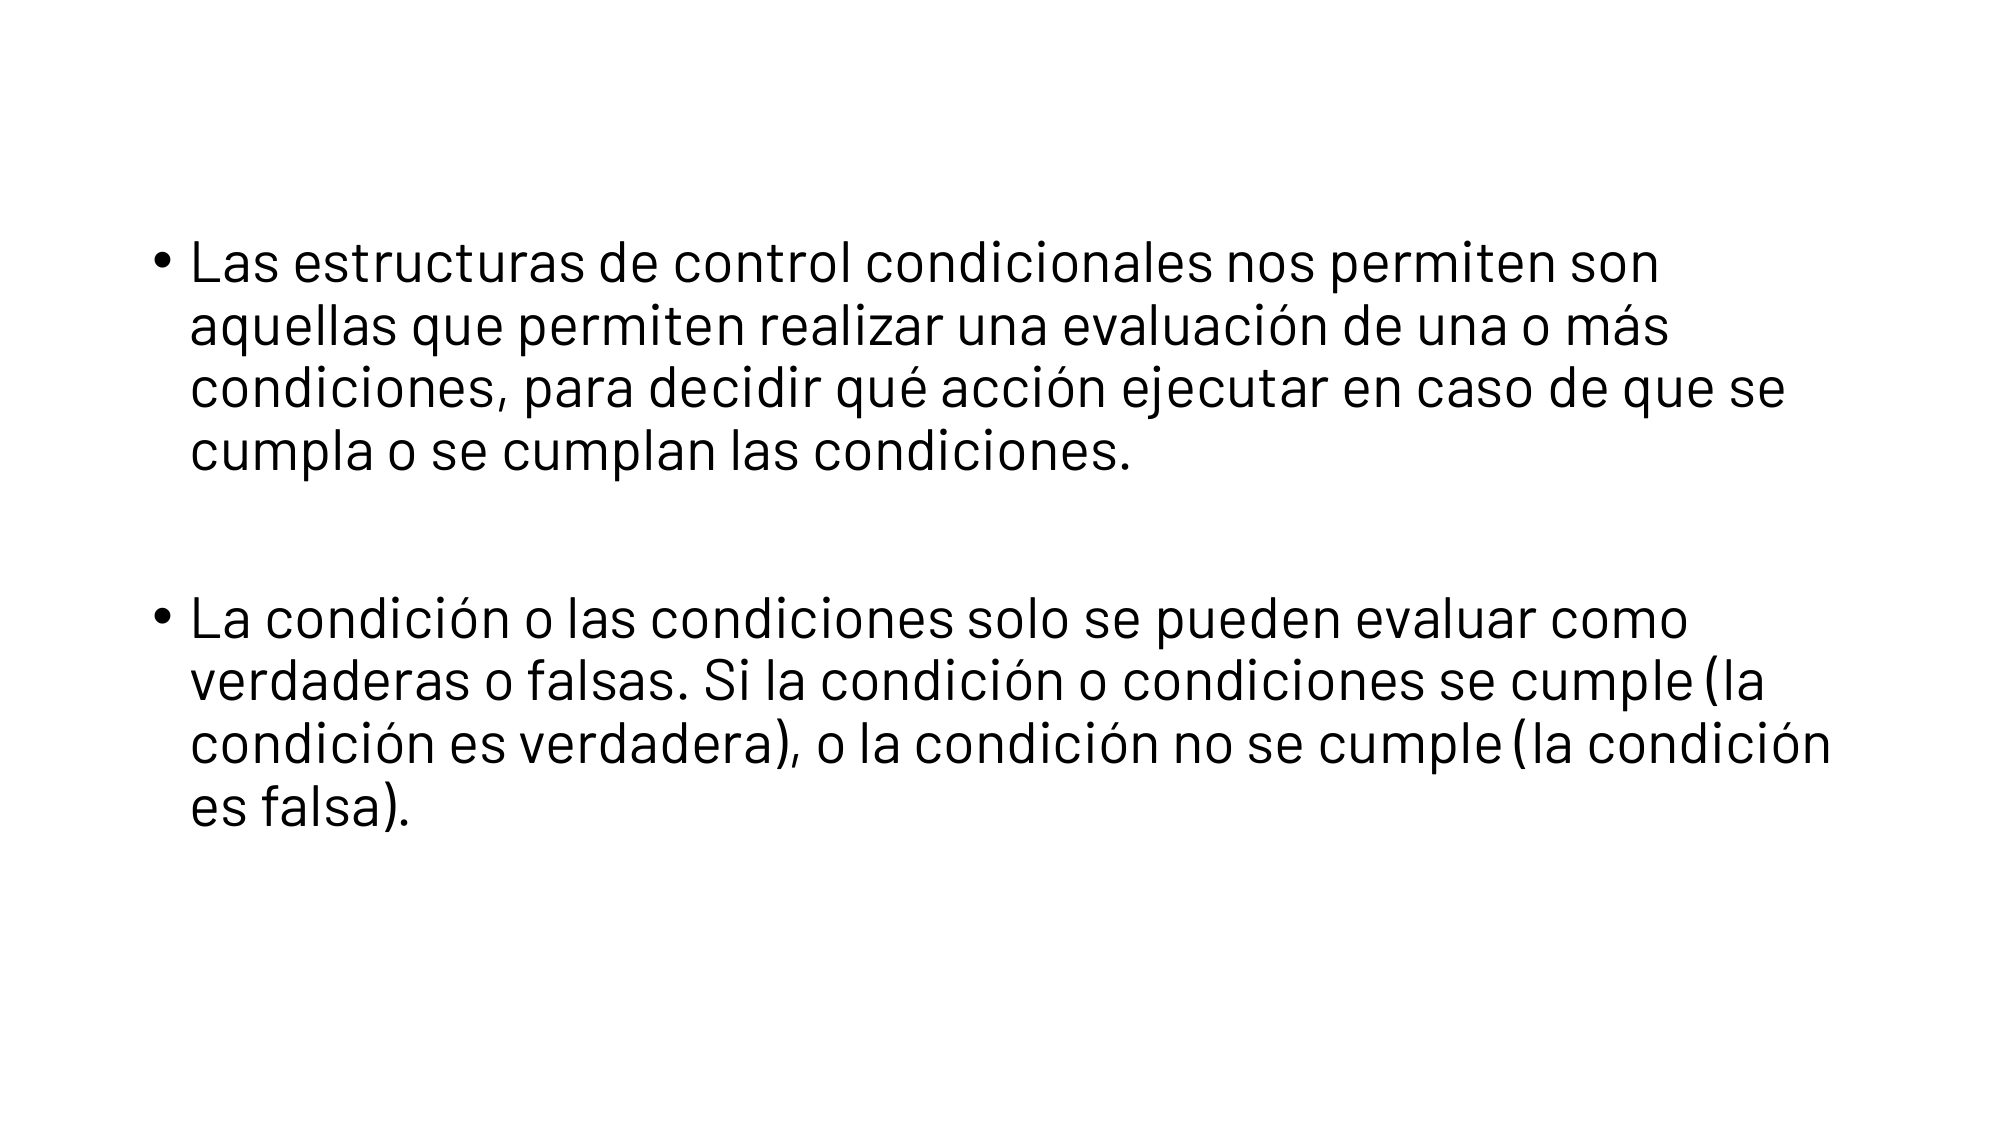

Las estructuras de control condicionales nos permiten son aquellas que permiten realizar una evaluación de una o más condiciones, para decidir qué acción ejecutar en caso de que se cumpla o se cumplan las condiciones.

La condición o las condiciones solo se pueden evaluar como verdaderas o falsas. Si la condición o condiciones se cumple (la condición es verdadera), o la condición no se cumple (la condición es falsa).